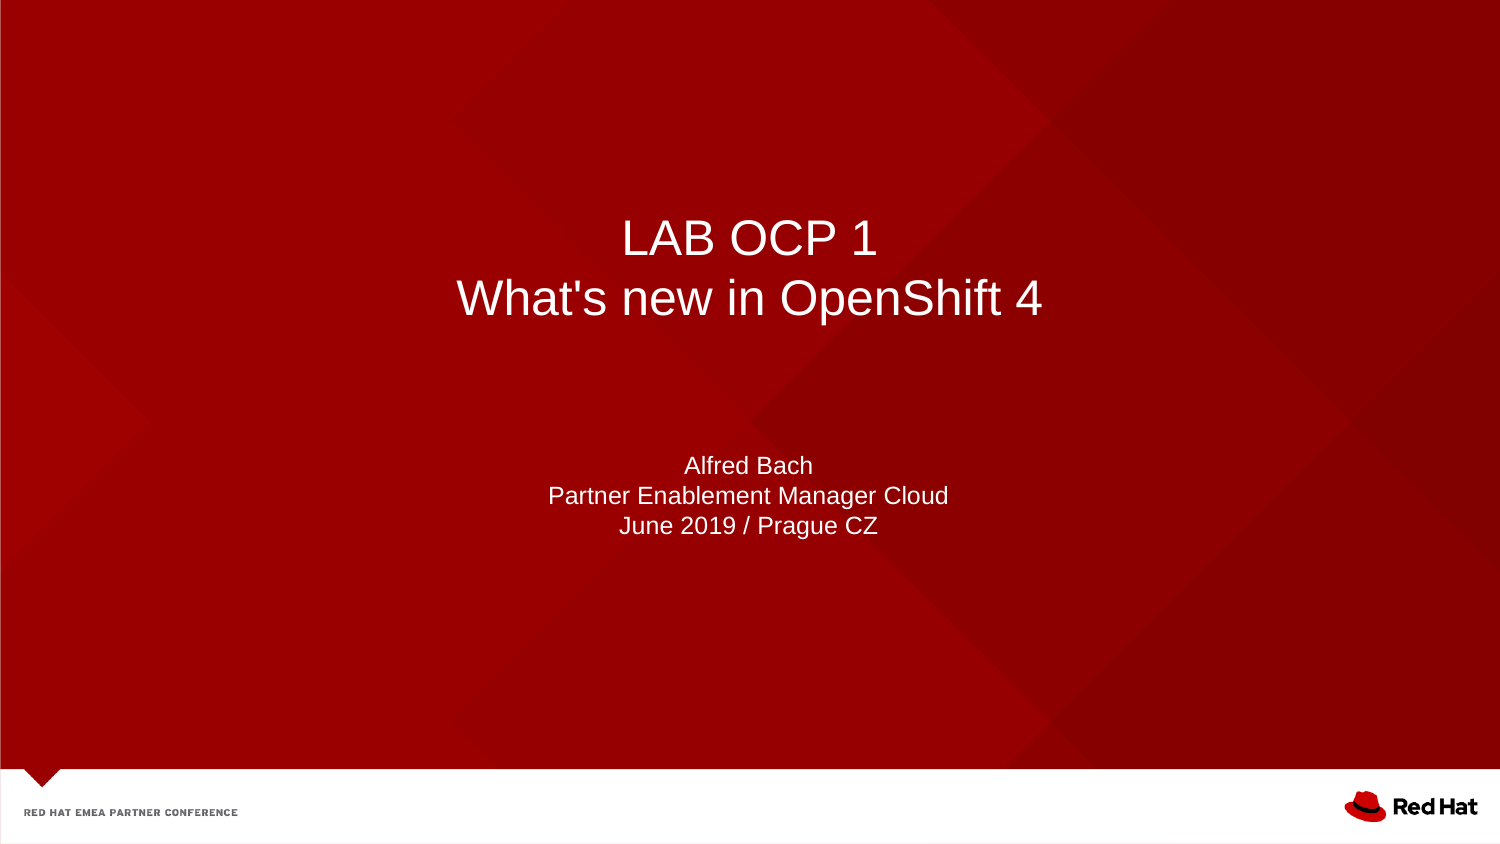

# LAB OCP 1 What's new in OpenShift 4
Alfred Bach
Partner Enablement Manager Cloud
June 2019 / Prague CZ
CONFIDENTIAL - NDA REQUIRED
1